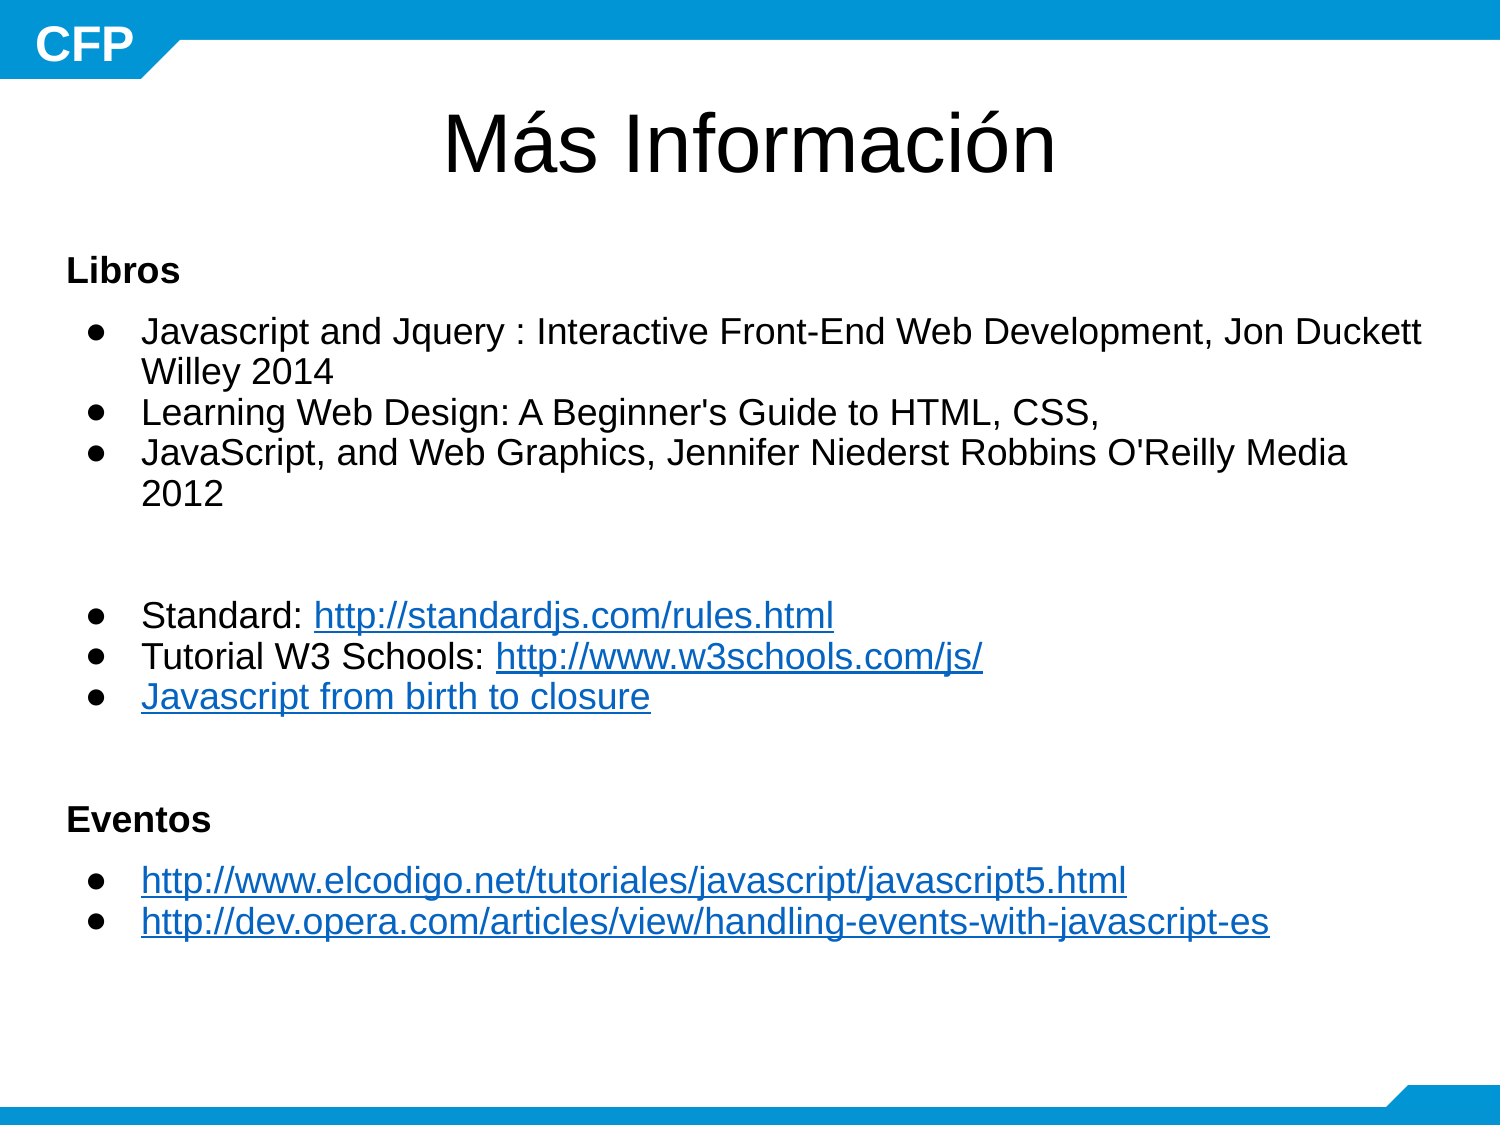

# Más Información
Libros
Javascript and Jquery : Interactive Front-End Web Development, Jon Duckett Willey 2014
Learning Web Design: A Beginner's Guide to HTML, CSS,
JavaScript, and Web Graphics, Jennifer Niederst Robbins O'Reilly Media 2012

Standard: http://standardjs.com/rules.html
Tutorial W3 Schools: http://www.w3schools.com/js/
Javascript from birth to closure

Eventos
http://www.elcodigo.net/tutoriales/javascript/javascript5.html
http://dev.opera.com/articles/view/handling-events-with-javascript-es